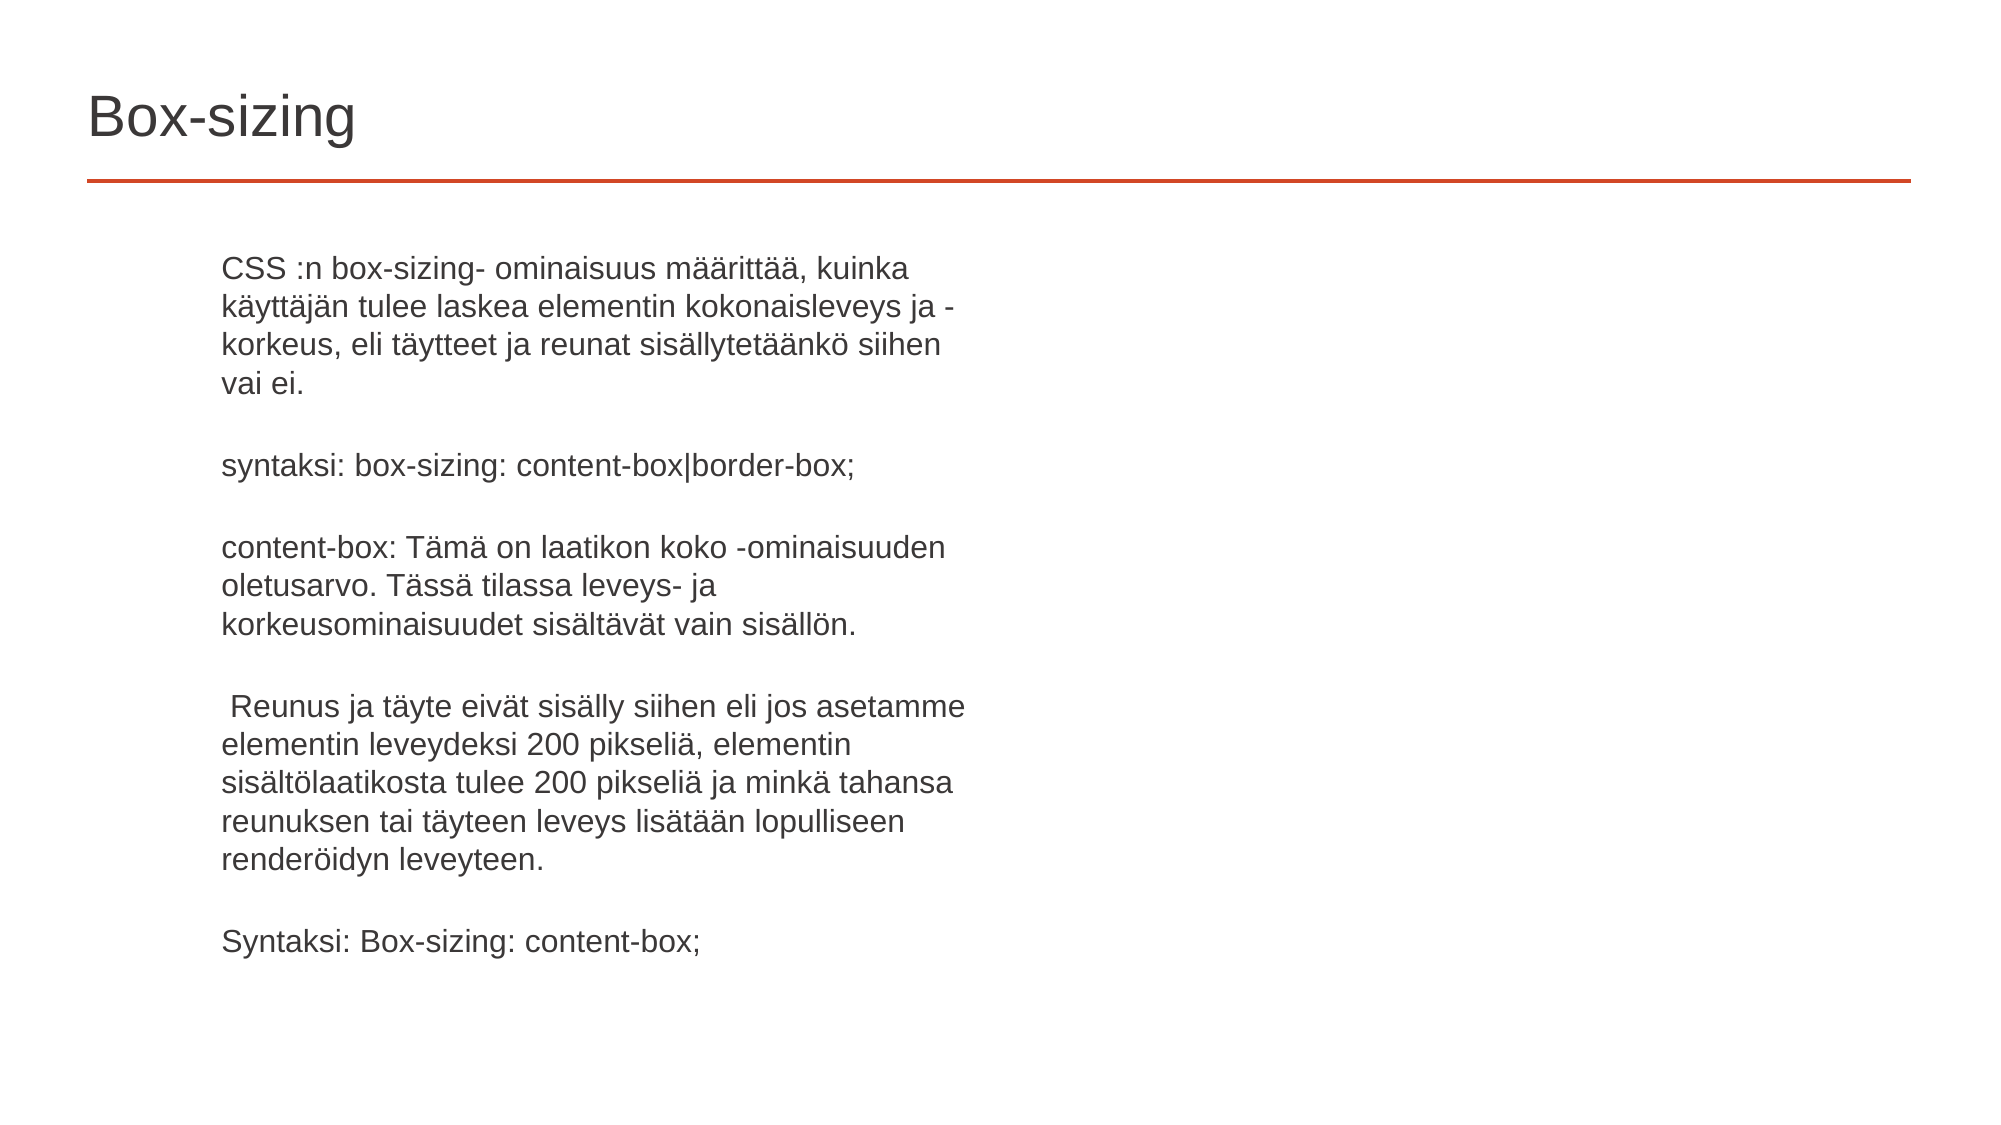

# Box-sizing

CSS :n box-sizing- ominaisuus määrittää, kuinka käyttäjän tulee laskea elementin kokonaisleveys ja -korkeus, eli täytteet ja reunat sisällytetäänkö siihen vai ei.
syntaksi: box-sizing: content-box|border-box;
content-box: Tämä on laatikon koko -ominaisuuden oletusarvo. Tässä tilassa leveys- ja korkeusominaisuudet sisältävät vain sisällön.
 Reunus ja täyte eivät sisälly siihen eli jos asetamme elementin leveydeksi 200 pikseliä, elementin sisältölaatikosta tulee 200 pikseliä ja minkä tahansa reunuksen tai täyteen leveys lisätään lopulliseen renderöidyn leveyteen.
Syntaksi: Box-sizing: content-box;